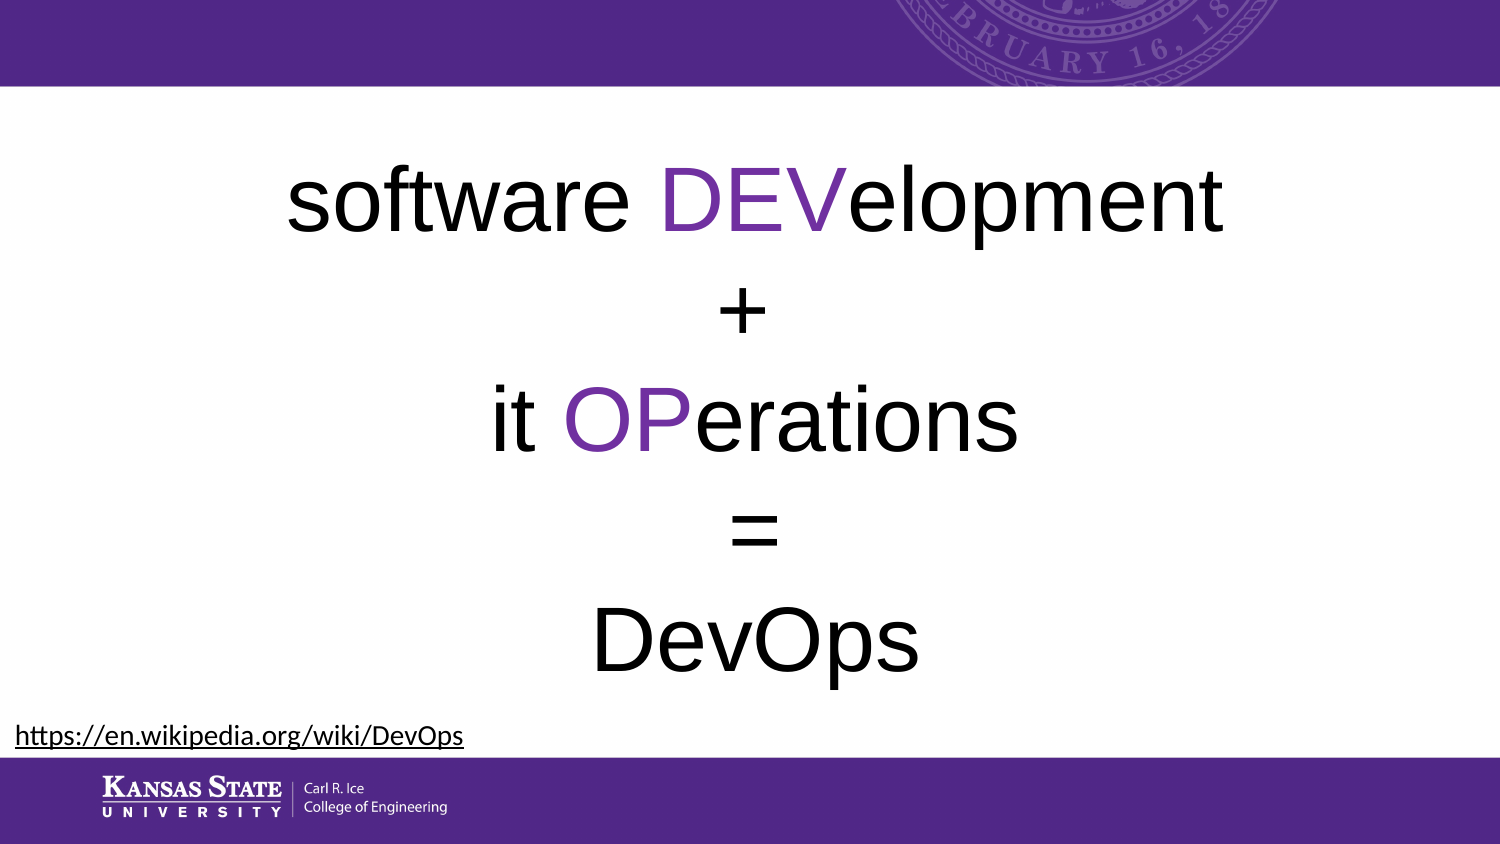

# software DEVelopment + it OPerations = DevOps
https://en.wikipedia.org/wiki/DevOps